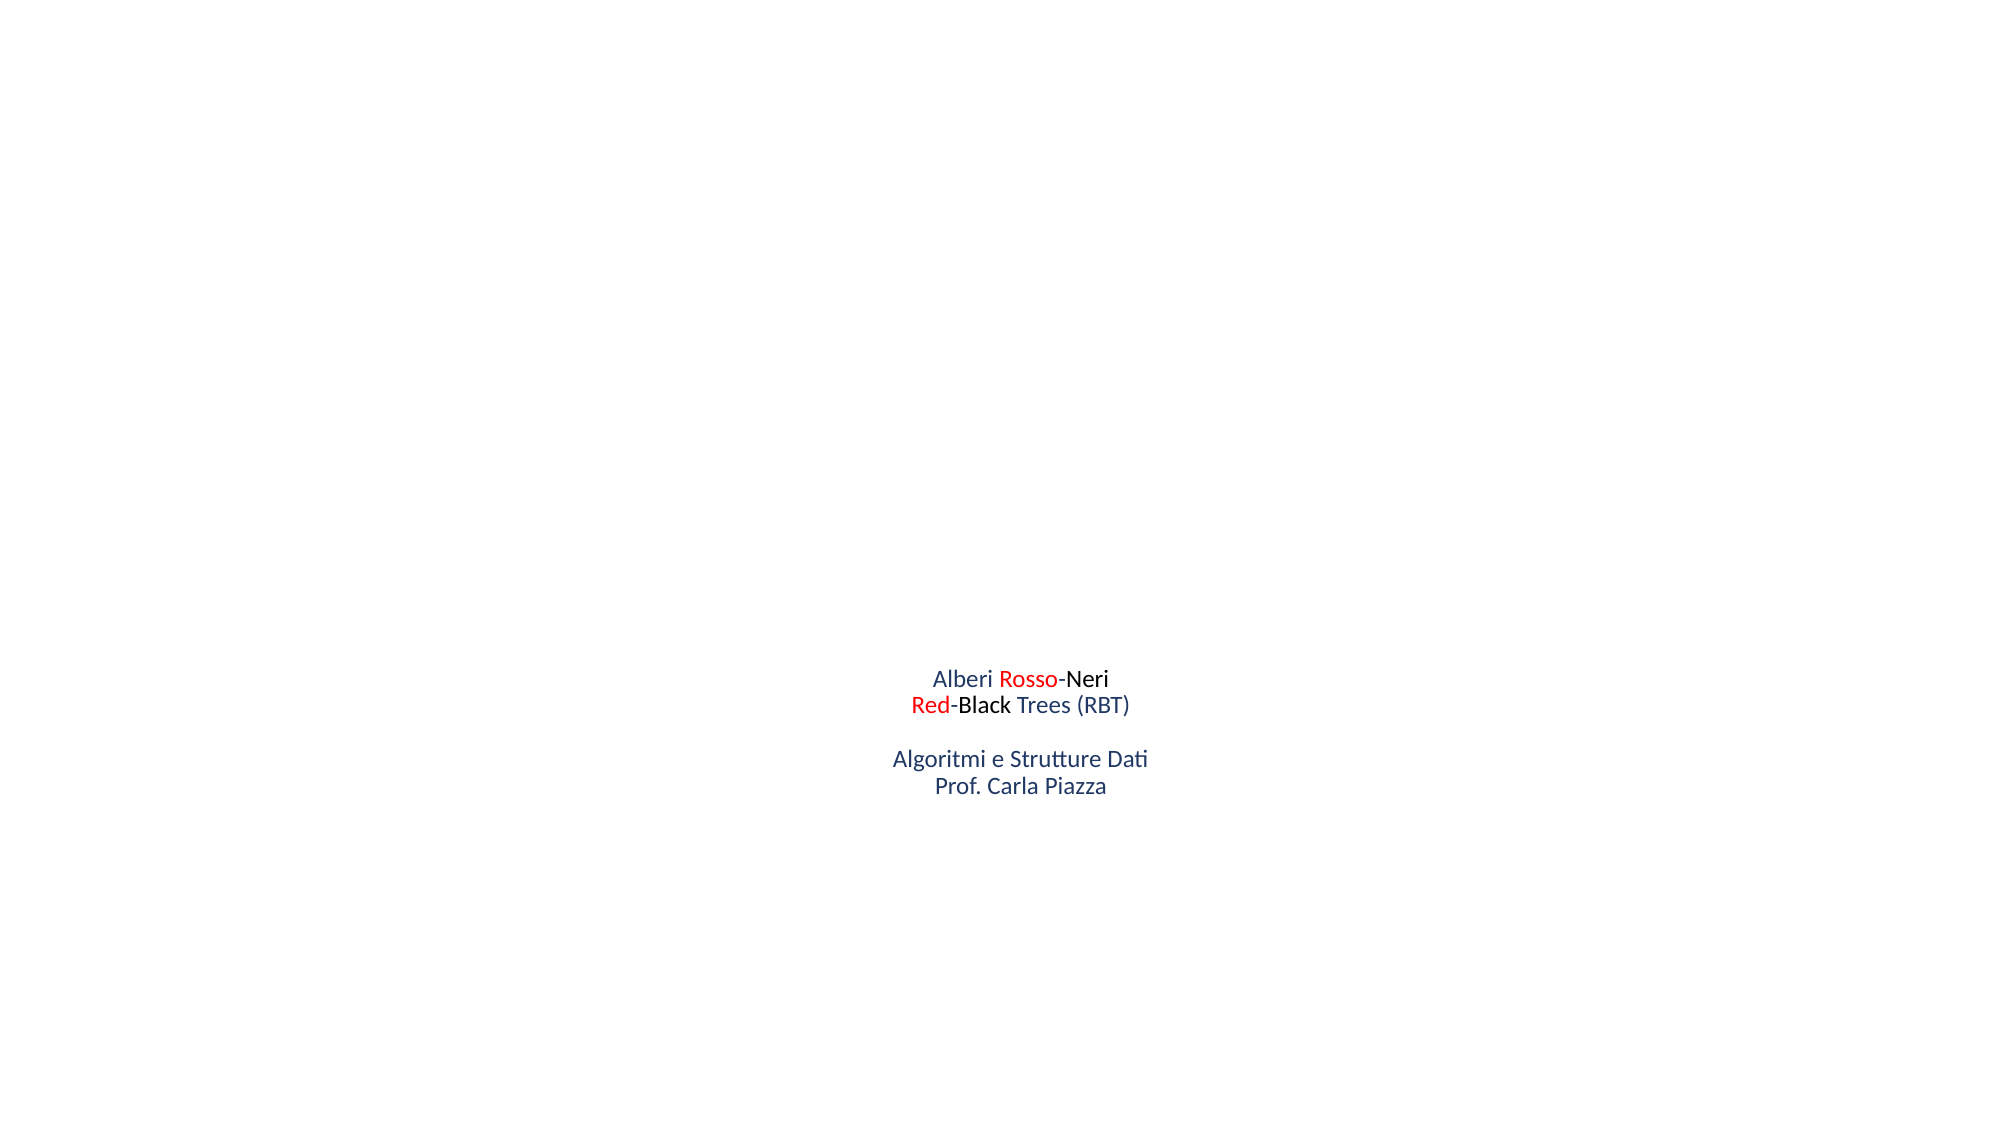

# Alberi Rosso-Neri Red-Black Trees (RBT) Algoritmi e Strutture Dati Prof. Carla Piazza